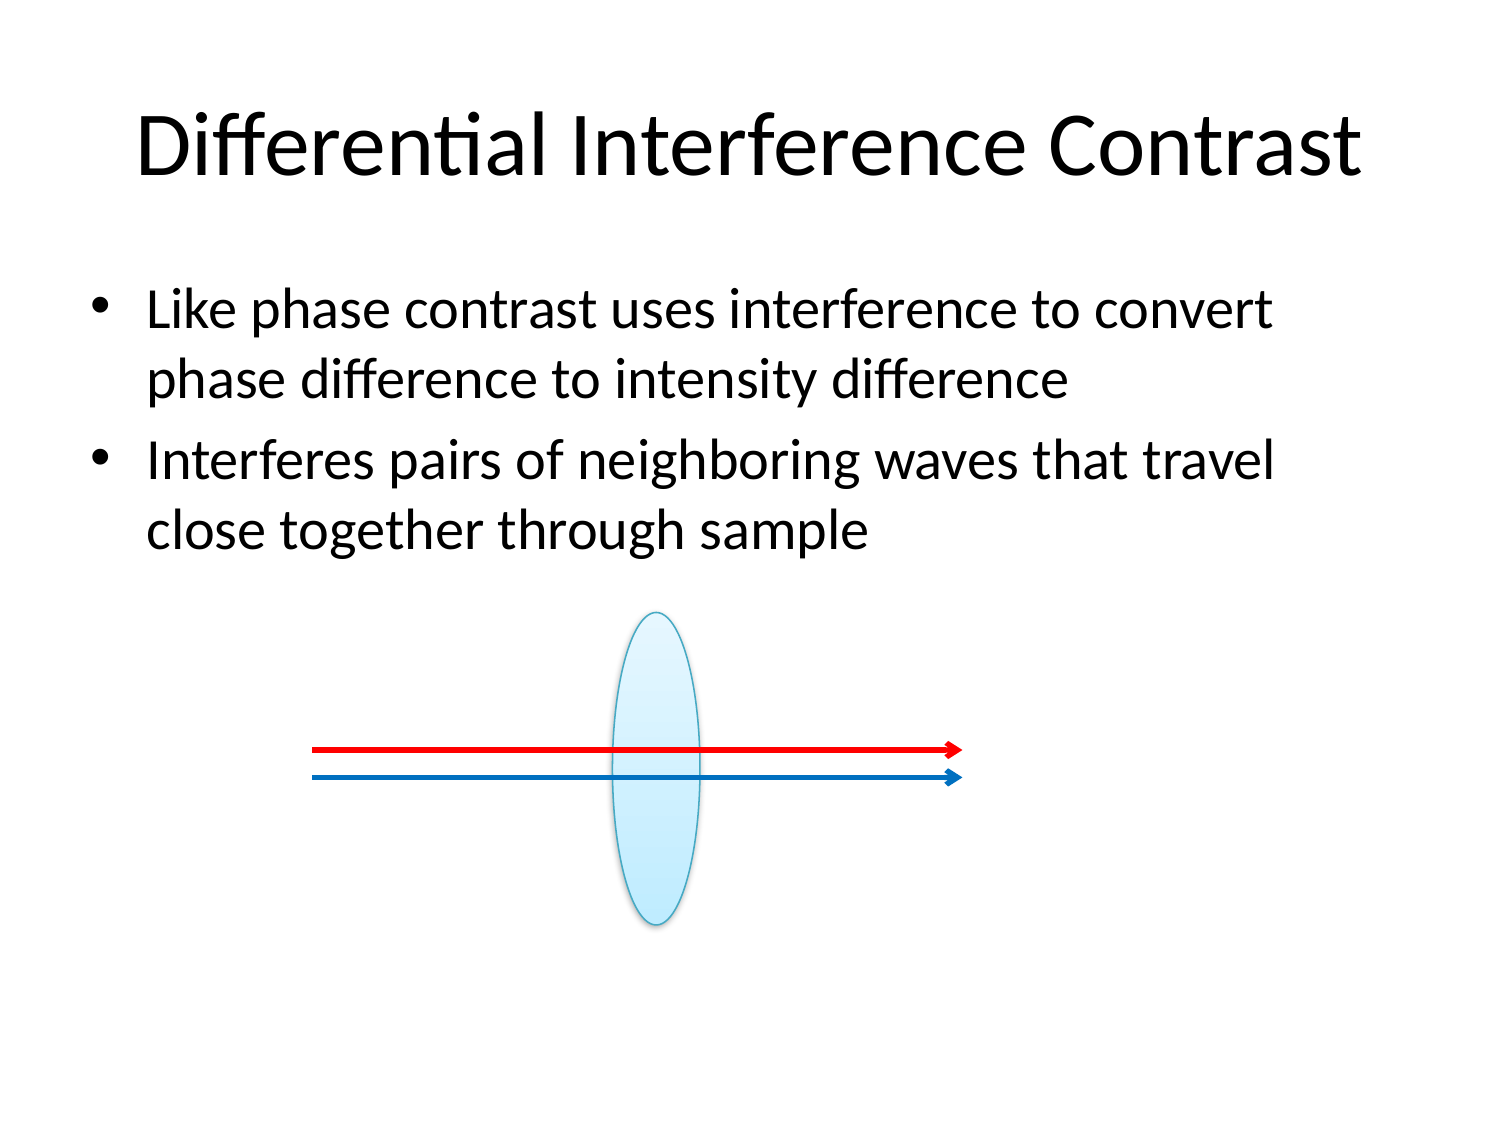

# Differential Interference Contrast
Like phase contrast uses interference to convert phase difference to intensity difference
Interferes pairs of neighboring waves that travel close together through sample